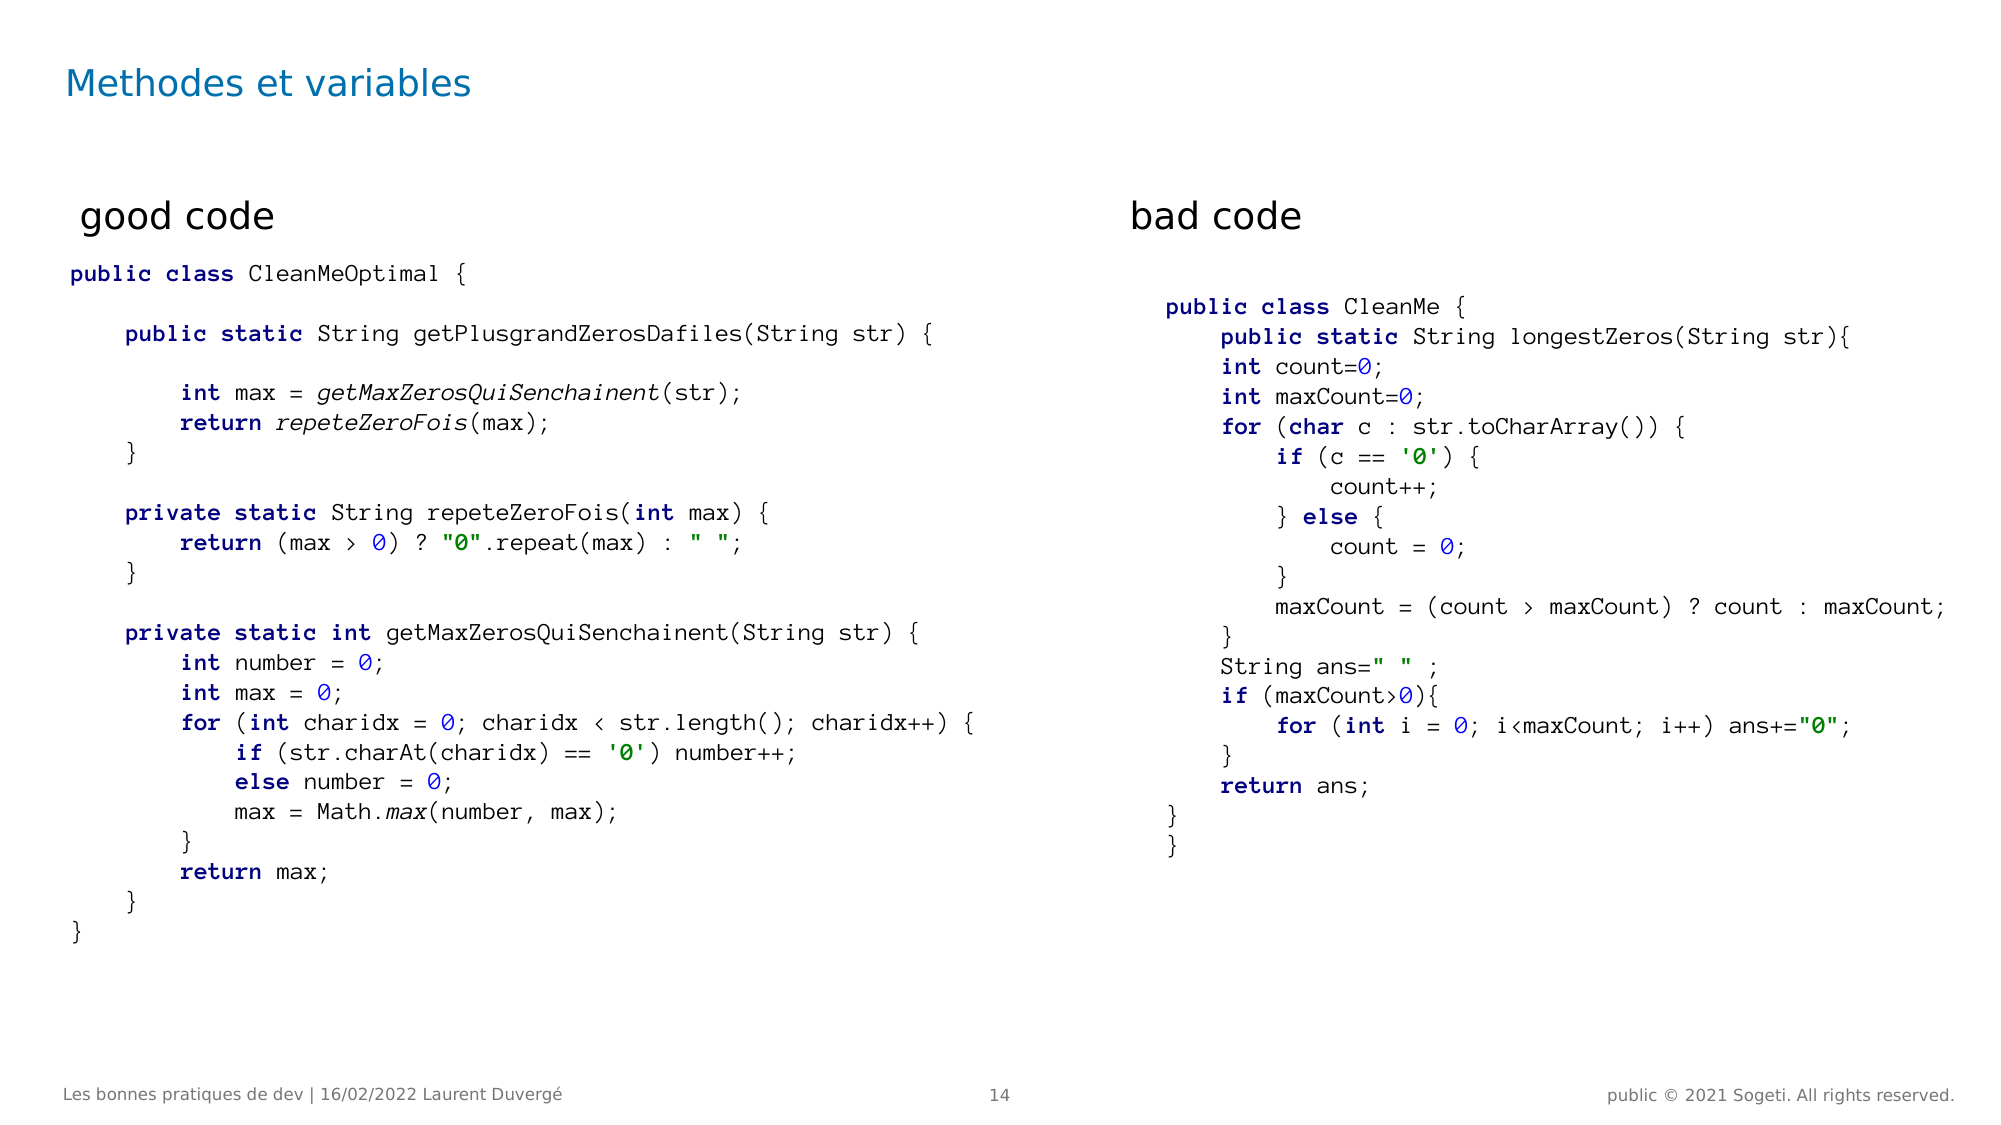

# Methodes et variables
good code						bad code
public class CleanMeOptimal {
    public static String getPlusgrandZerosDafiles(String str) {
        int max = getMaxZerosQuiSenchainent(str);
        return repeteZeroFois(max);
    }
    private static String repeteZeroFois(int max) {
        return (max > 0) ? "0".repeat(max) : " ";
    }
    private static int getMaxZerosQuiSenchainent(String str) {
        int number = 0;
        int max = 0;
        for (int charidx = 0; charidx < str.length(); charidx++) {
            if (str.charAt(charidx) == '0') number++;
            else number = 0;
            max = Math.max(number, max);
        }
        return max;
    }
}

public class CleanMe {
    public static String longestZeros(String str){
    int count=0;
    int maxCount=0;
    for (char c : str.toCharArray()) {
        if (c == '0') {
            count++;
        } else {
            count = 0;
        }
        maxCount = (count > maxCount) ? count : maxCount;
    }
    String ans=" " ;
    if (maxCount>0){
        for (int i = 0; i<maxCount; i++) ans+="0";
    }
    return ans;
}
}